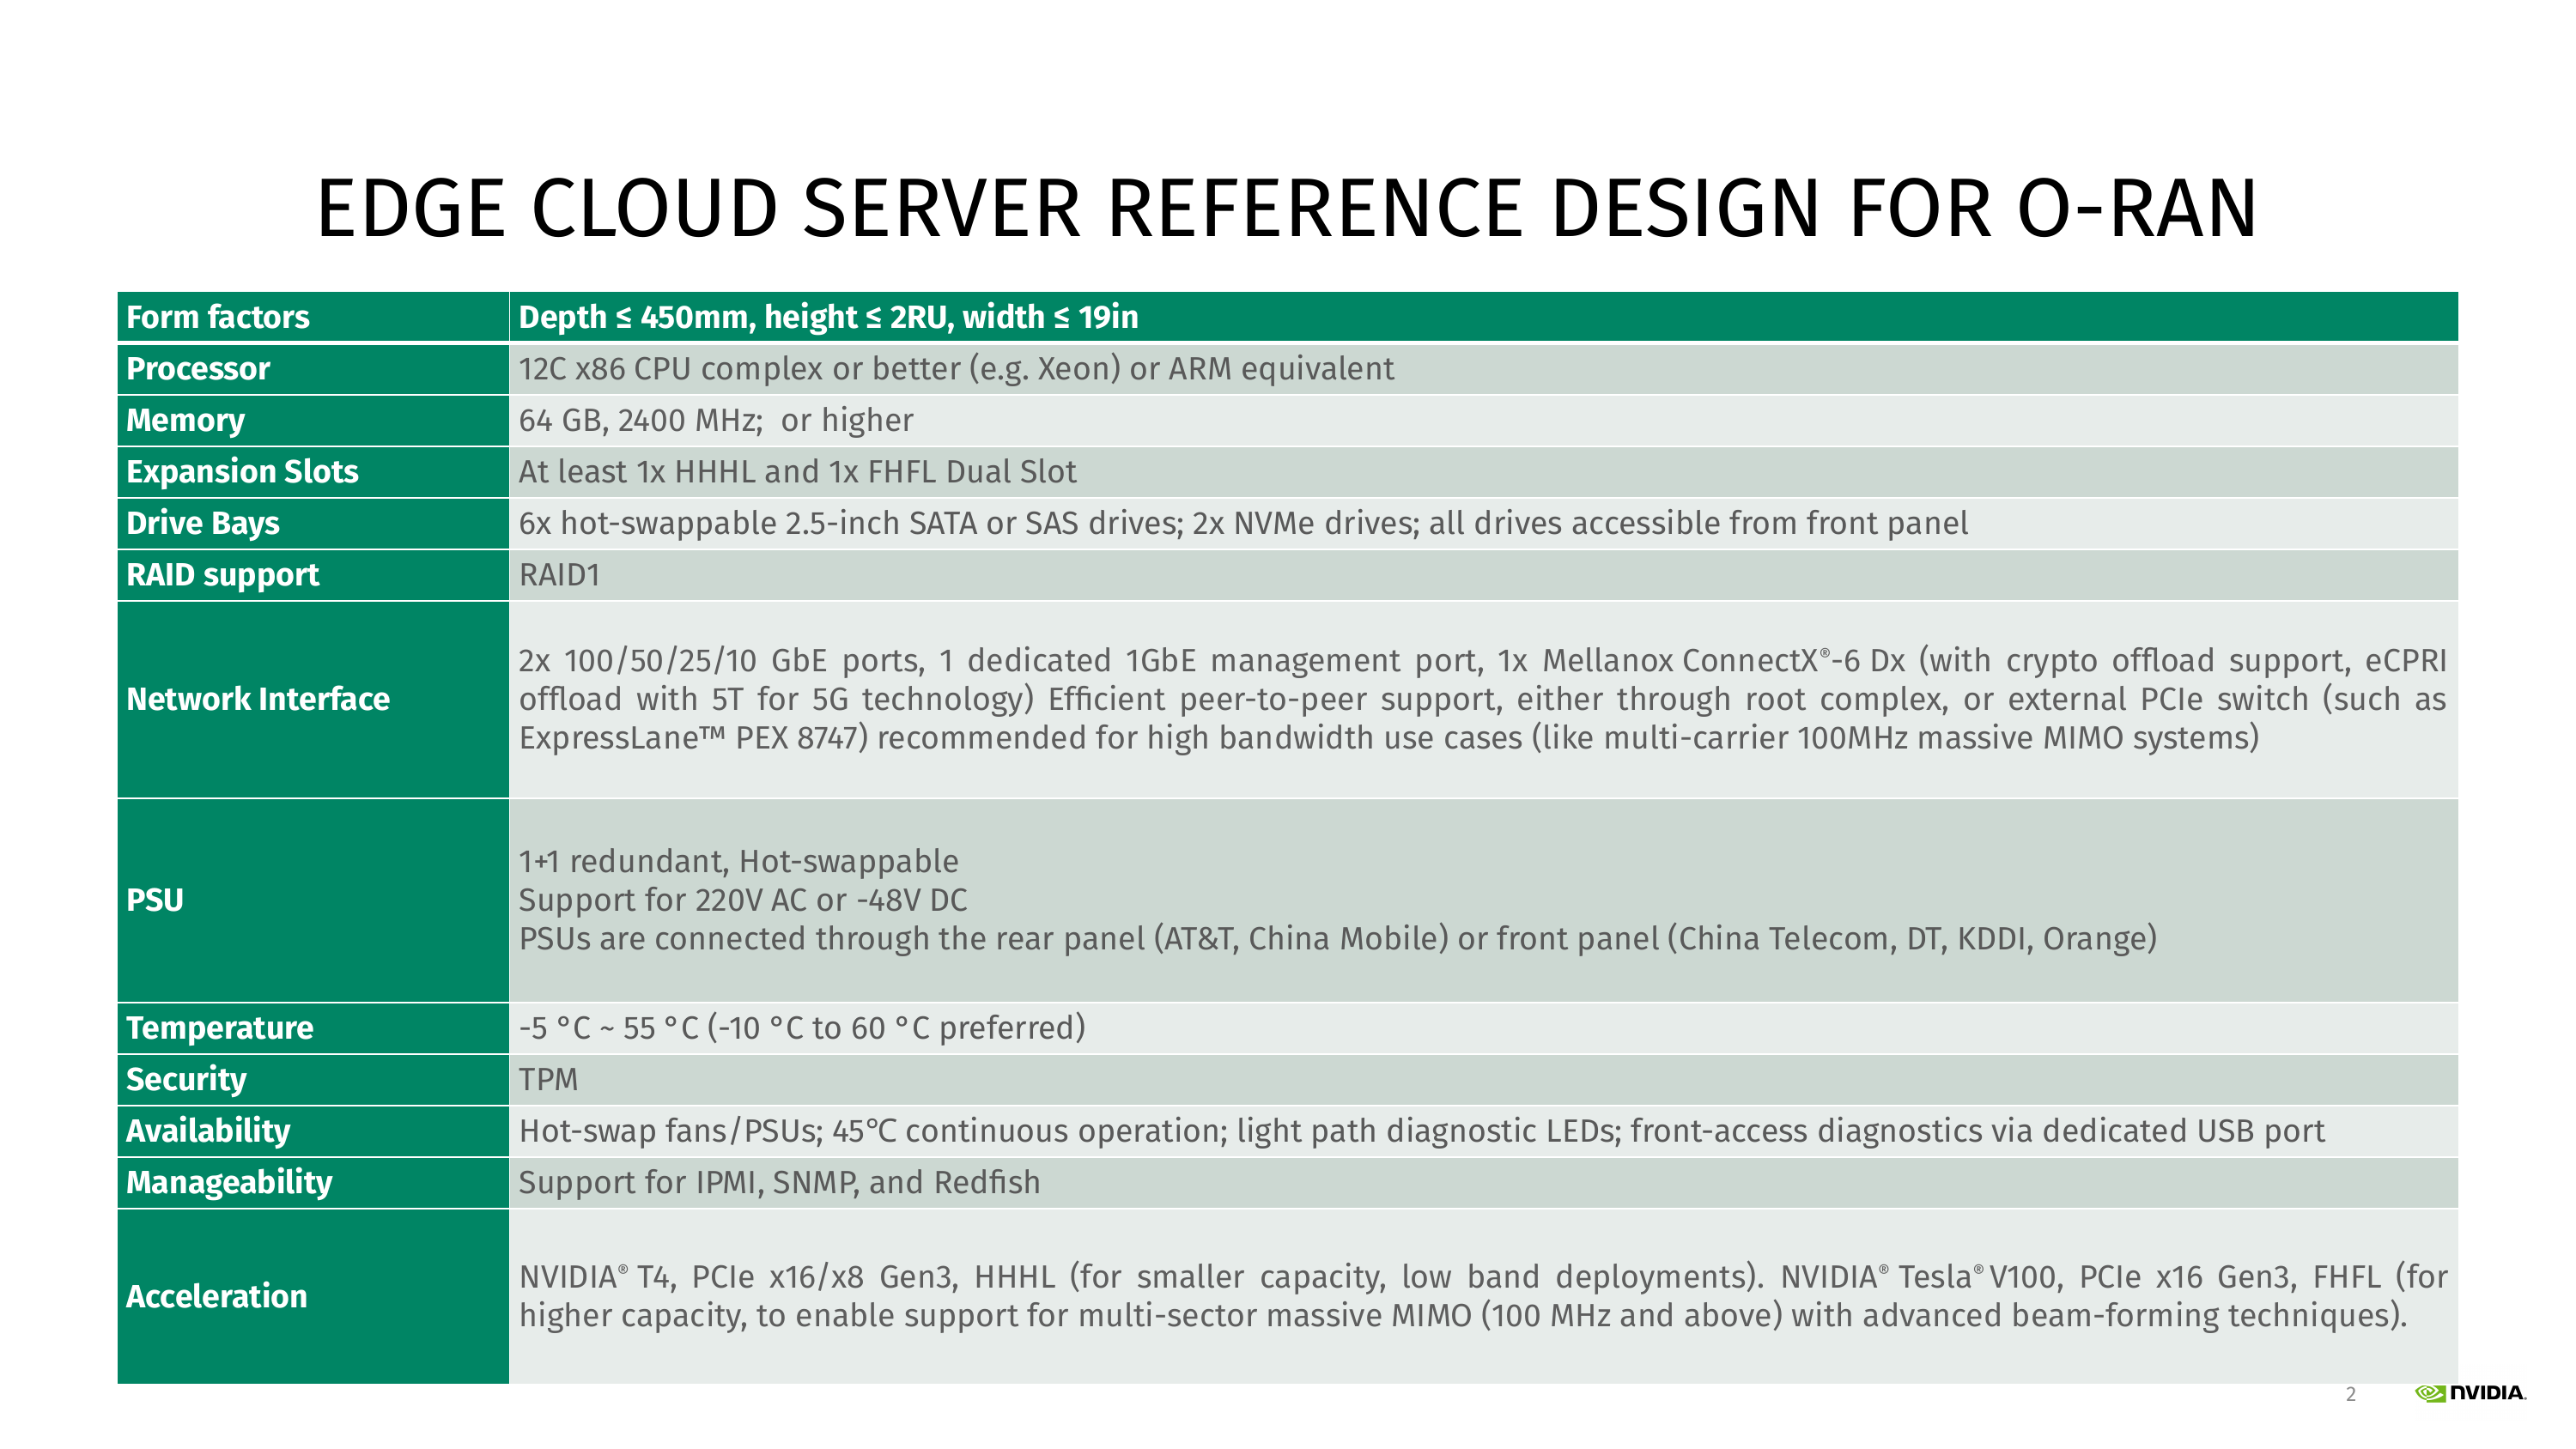

# Edge cloud Server reference design for O-ran
| Form factors | Depth ≤ 450mm, height ≤ 2RU, width ≤ 19in |
| --- | --- |
| Processor | 12C x86 CPU complex or better (e.g. Xeon) or ARM equivalent |
| Memory | 64 GB, 2400 MHz;  or higher |
| Expansion Slots | At least 1x HHHL and 1x FHFL Dual Slot |
| Drive Bays | 6x hot-swappable 2.5-inch SATA or SAS drives; 2x NVMe drives; all drives accessible from front panel |
| RAID support | RAID1 |
| Network Interface | 2x 100/50/25/10 GbE ports, 1 dedicated 1GbE management port, 1x Mellanox ConnectX®-6 Dx (with crypto offload support, eCPRI offload with 5T for 5G technology) Efficient peer-to-peer support, either through root complex, or external PCIe switch (such as ExpressLane™ PEX 8747) recommended for high bandwidth use cases (like multi-carrier 100MHz massive MIMO systems) |
| PSU | 1+1 redundant, Hot-swappable Support for 220V AC or -48V DC PSUs are connected through the rear panel (AT&T, China Mobile) or front panel (China Telecom, DT, KDDI, Orange) |
| Temperature | -5 °C ~ 55 °C (-10 °C to 60 °C preferred) |
| Security | TPM |
| Availability | Hot-swap fans/PSUs; 45℃ continuous operation; light path diagnostic LEDs; front-access diagnostics via dedicated USB port |
| Manageability | Support for IPMI, SNMP, and Redfish |
| Acceleration | NVIDIA® T4, PCIe x16/x8 Gen3, HHHL (for smaller capacity, low band deployments). NVIDIA® Tesla® V100, PCIe x16 Gen3, FHFL (for higher capacity, to enable support for multi-sector massive MIMO (100 MHz and above) with advanced beam-forming techniques). |